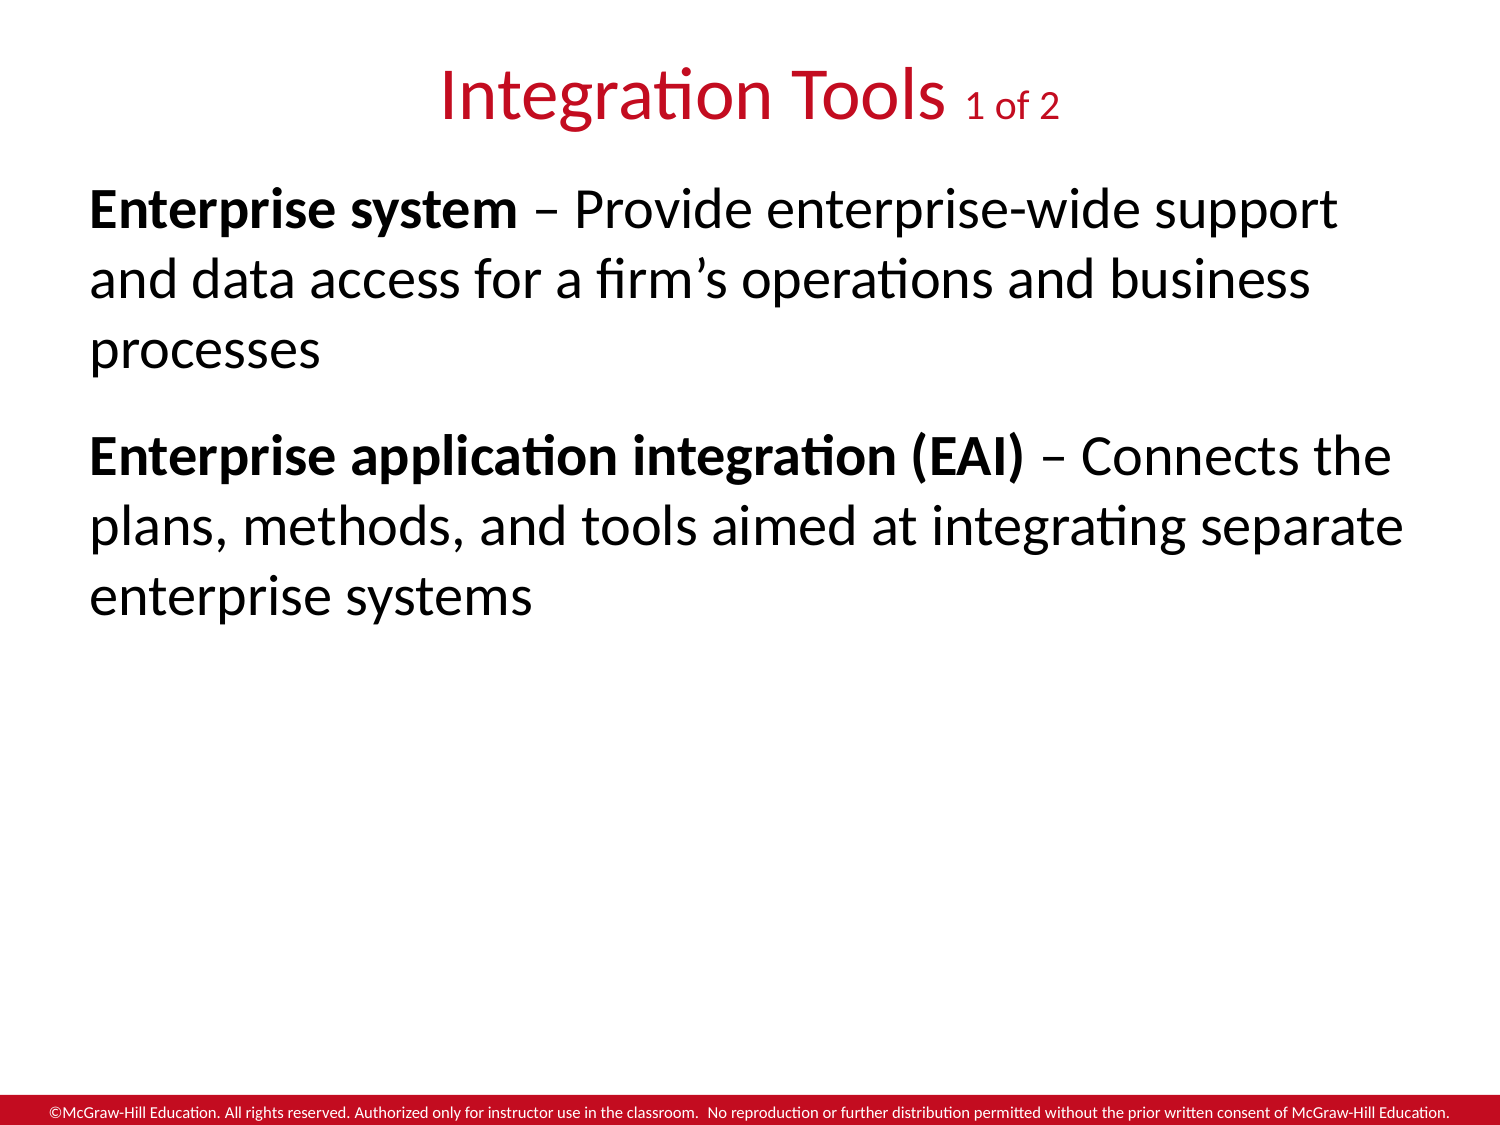

# Integration Tools 1 of 2
Enterprise system – Provide enterprise-wide support and data access for a firm’s operations and business processes
Enterprise application integration (EAI) – Connects the plans, methods, and tools aimed at integrating separate enterprise systems